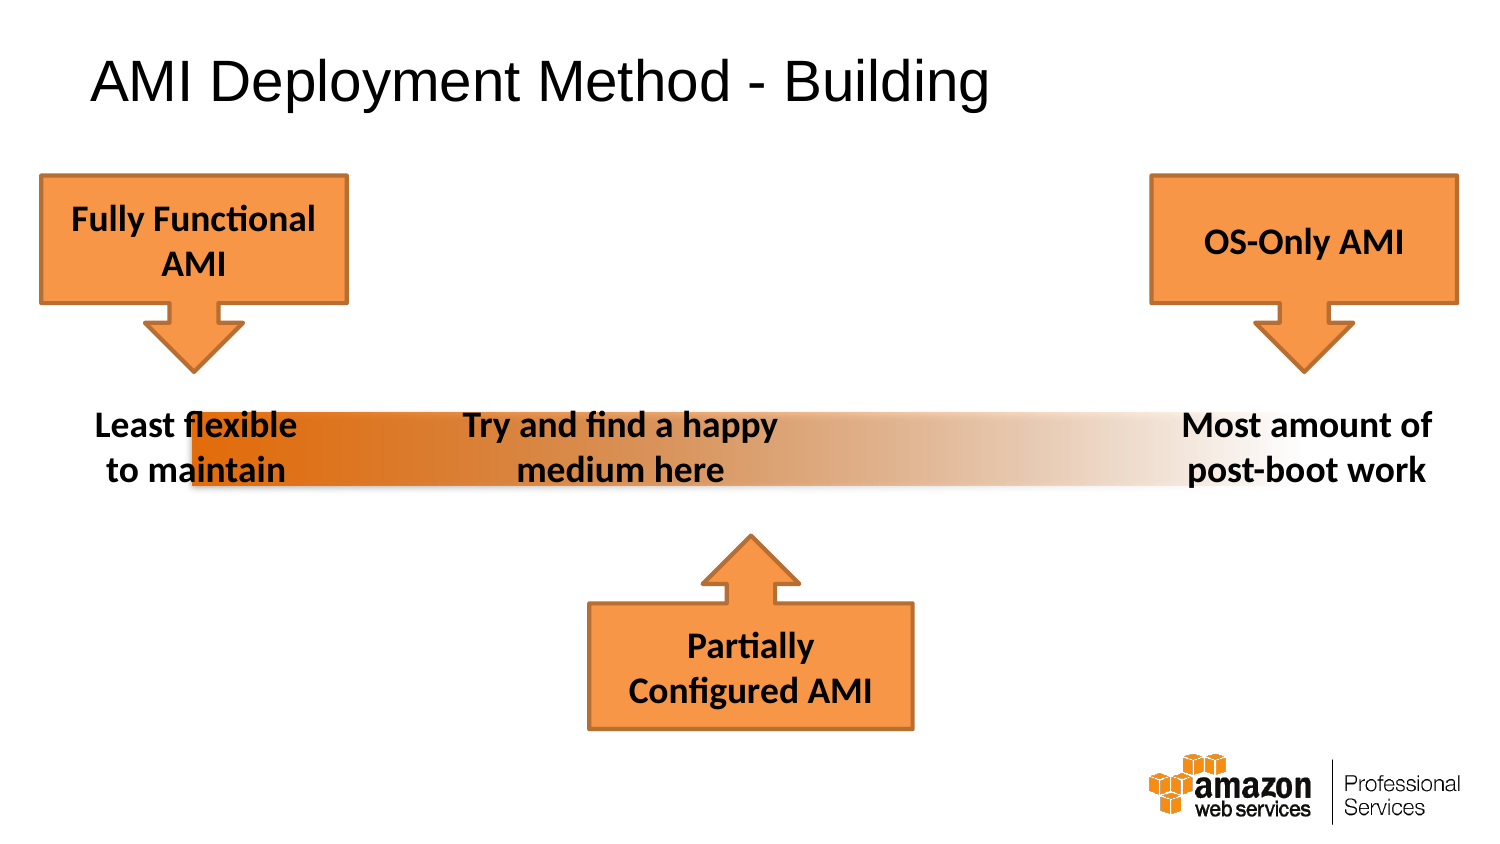

# AMI Deployment Method - Building
Fully Functional AMI
OS-Only AMI
Least flexible
to maintain
Try and find a happy medium here
Most amount of post-boot work

Partially Configured AMI